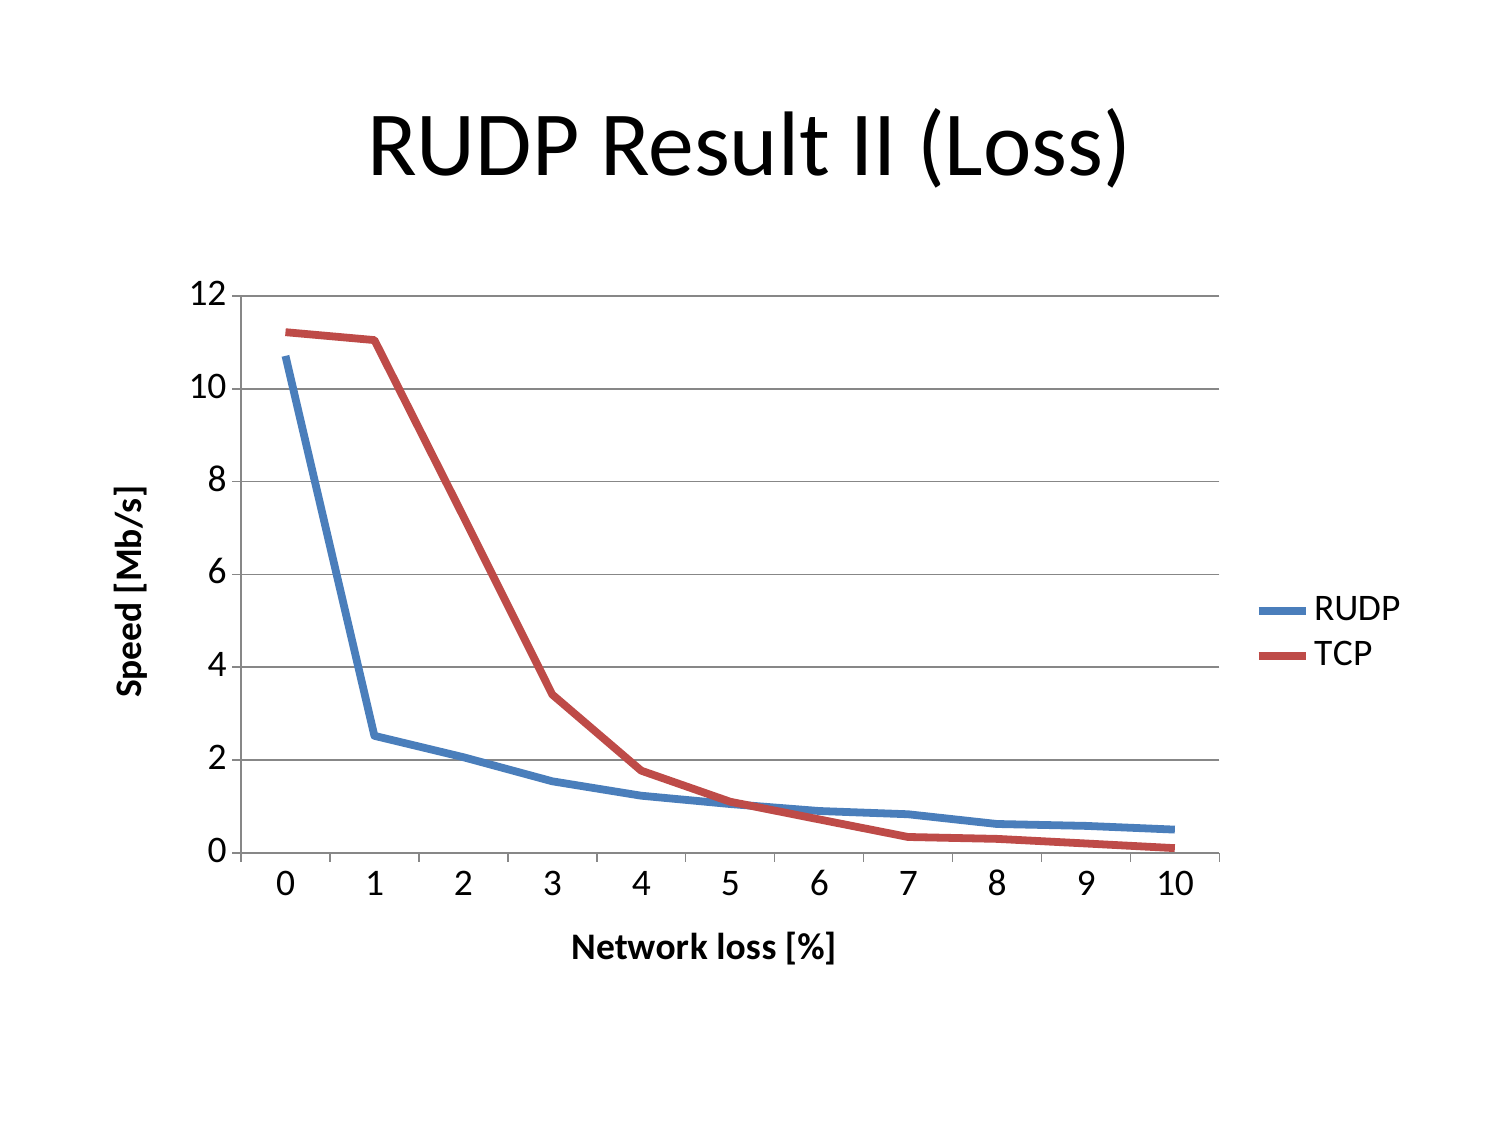

# RUDP Result II (Loss)

### Chart

| Category | RUDP | TCP |
|---|---|---|
| 0.0 | 10.71 | 11.22 |
| 1.0 | 2.52 | 11.05 |
| 2.0 | 2.06 | 7.25 |
| 3.0 | 1.54 | 3.41 |
| 4.0 | 1.23 | 1.77 |
| 5.0 | 1.05 | 1.1 |
| 6.0 | 0.9 | 0.72 |
| 7.0 | 0.83 | 0.34 |
| 8.0 | 0.62 | 0.3 |
| 9.0 | 0.58 | 0.2 |
| 10.0 | 0.5 | 0.1 |